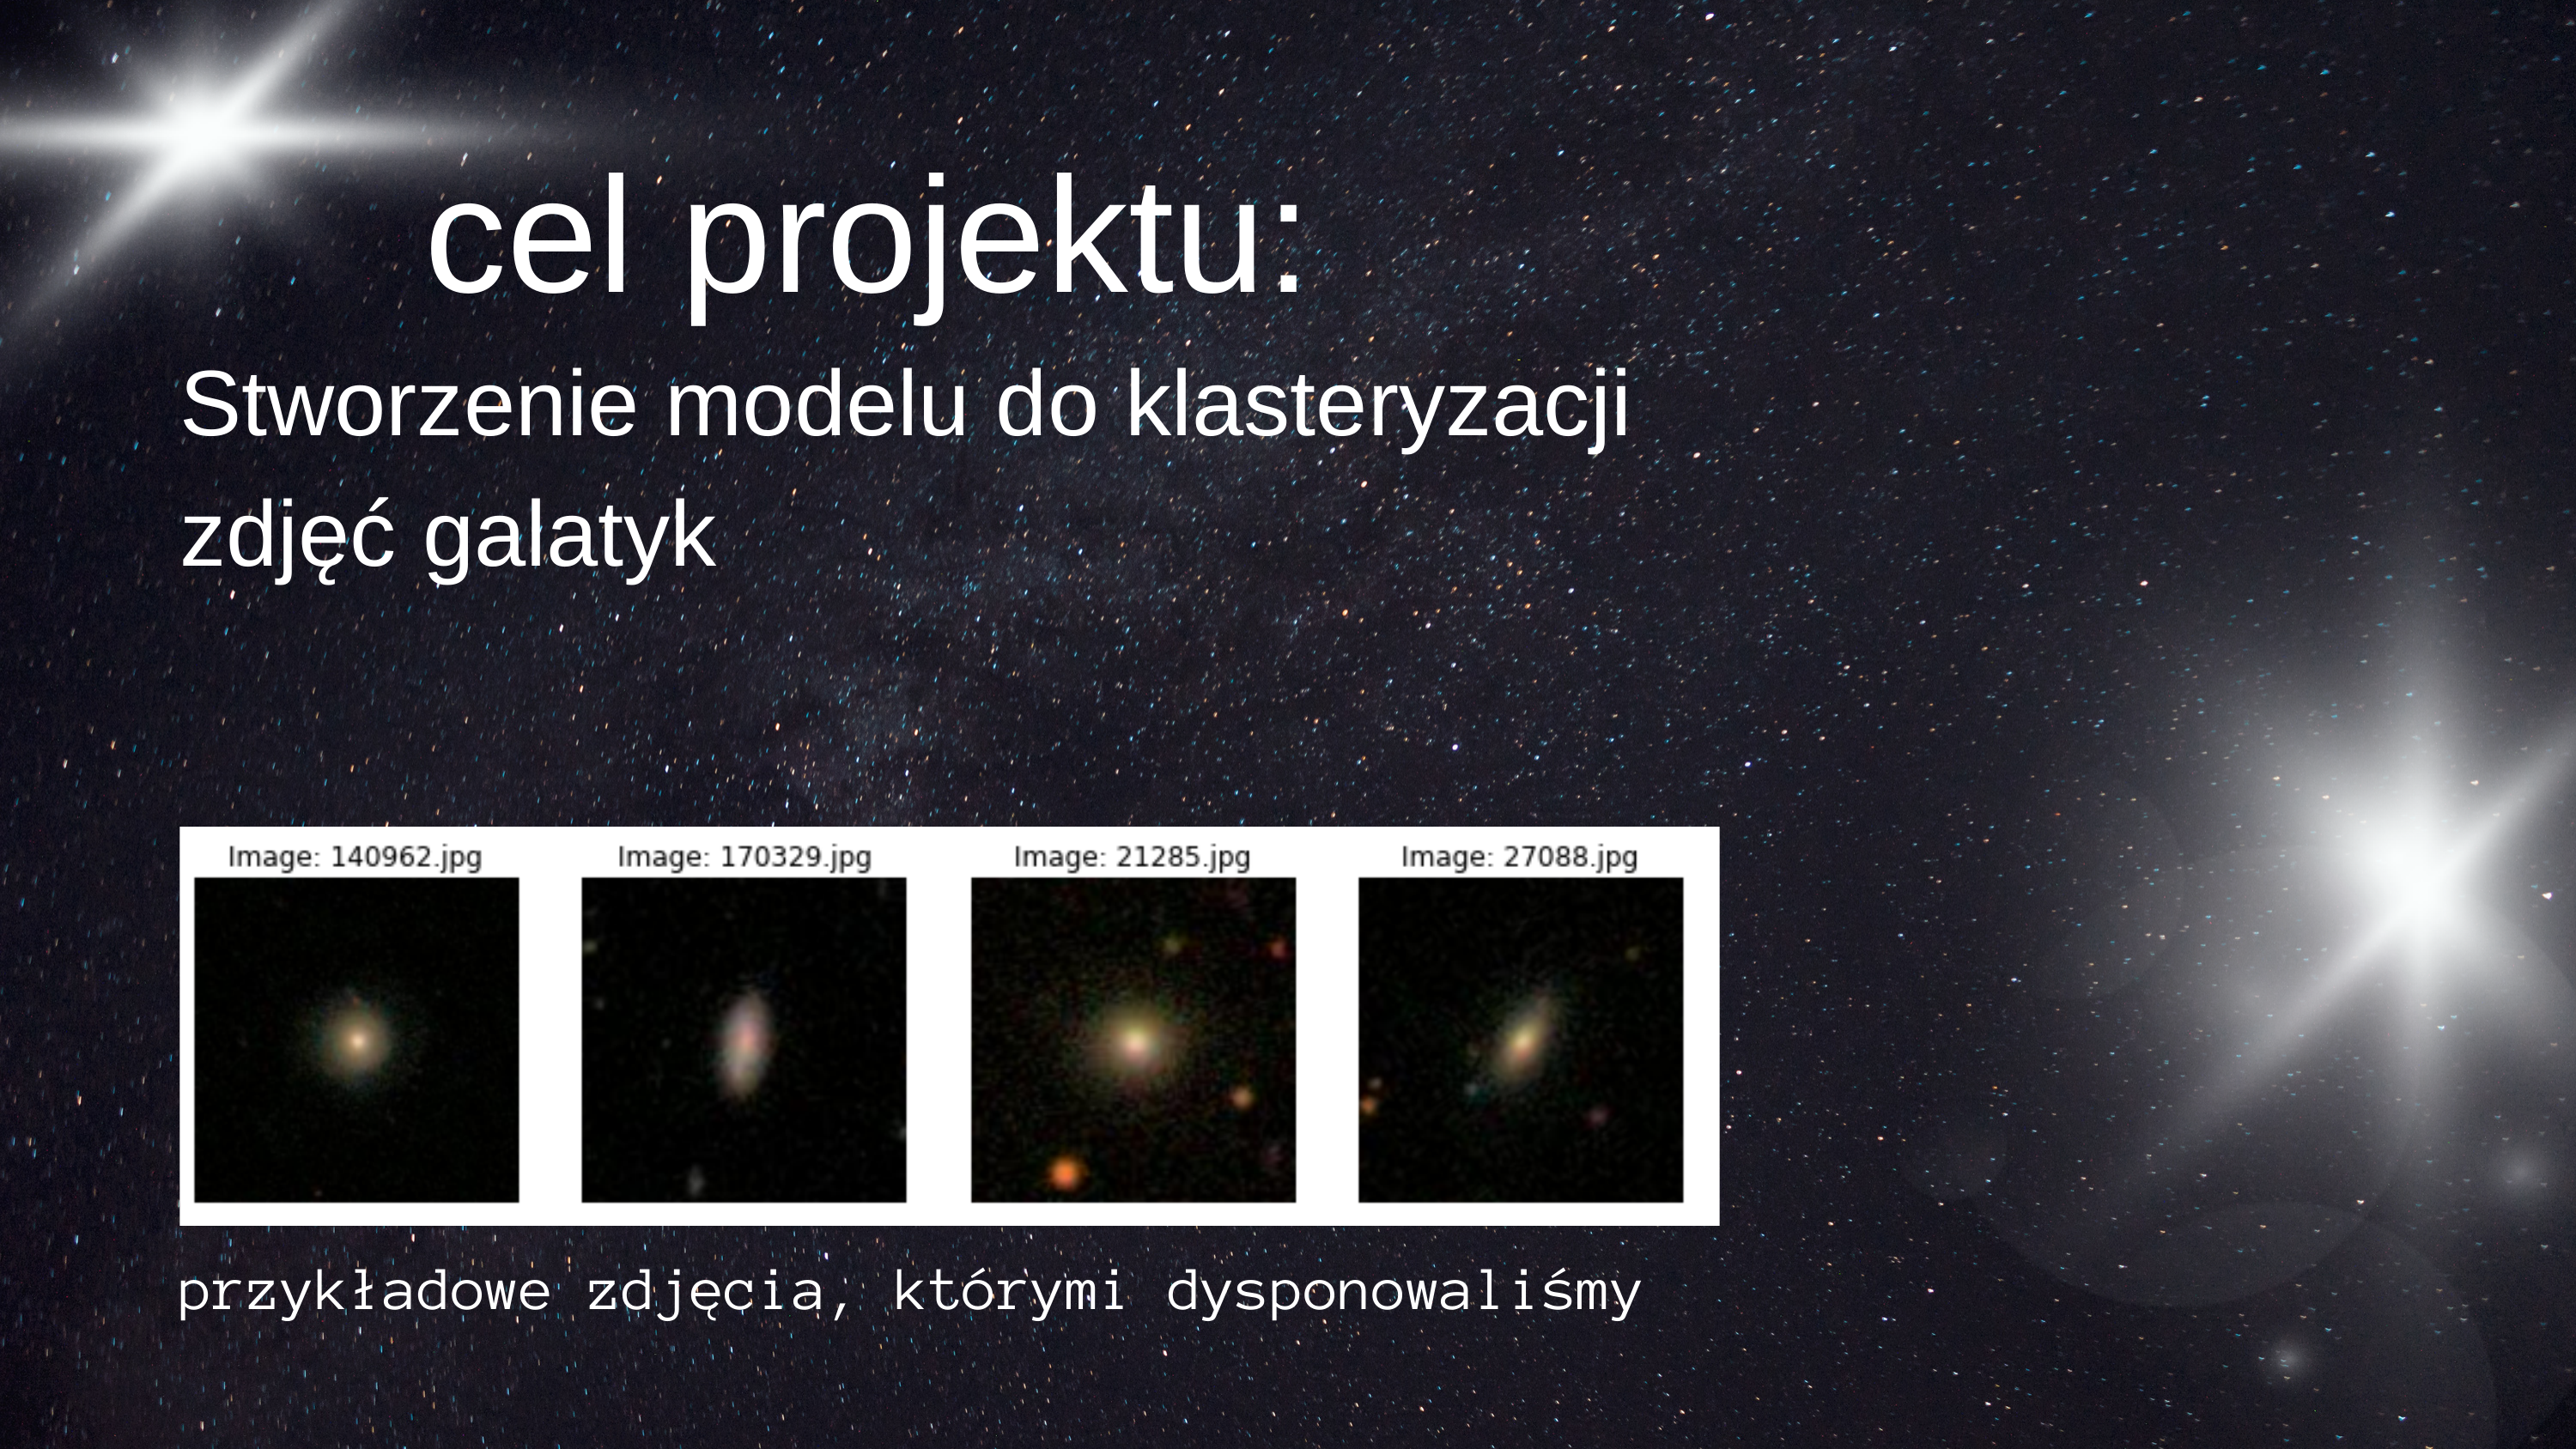

cel projektu:

Stworzenie modelu do klasteryzacji zdjęć galatyk

przykładowe zdjęcia, którymi dysponowaliśmy